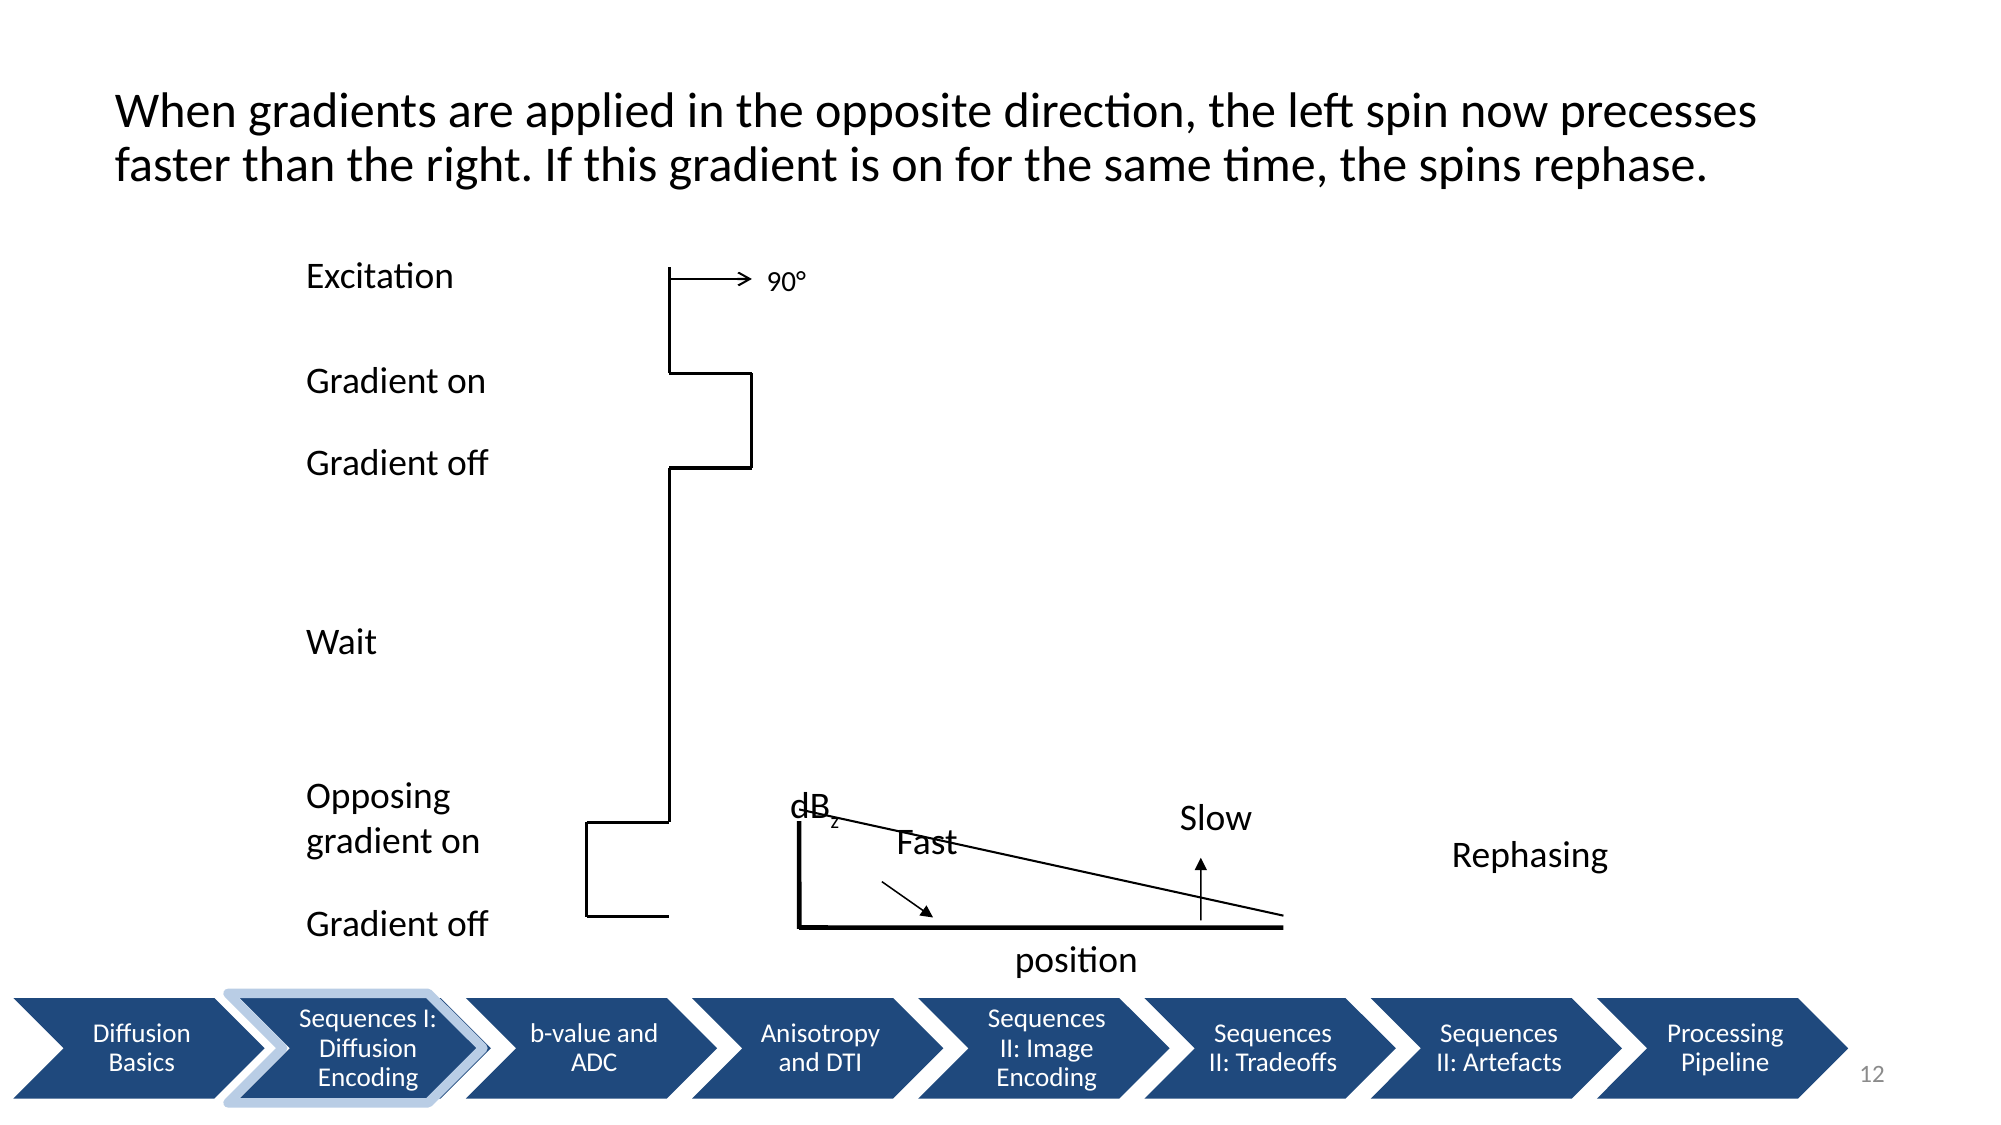

# When gradients are applied in the opposite direction, the left spin now precesses faster than the right. If this gradient is on for the same time, the spins rephase.
Excitation
90°
Gradient on
Gradient off
Wait
Opposing gradient on
dBz
Slow

Fast

Rephasing

Gradient off

position
Diffusion Basics
Sequences I: Diffusion Encoding
b-value and ADC
Anisotropy and DTI
Sequences II: Image Encoding
Sequences II: Tradeoffs
Sequences II: Artefacts
Processing Pipeline

12